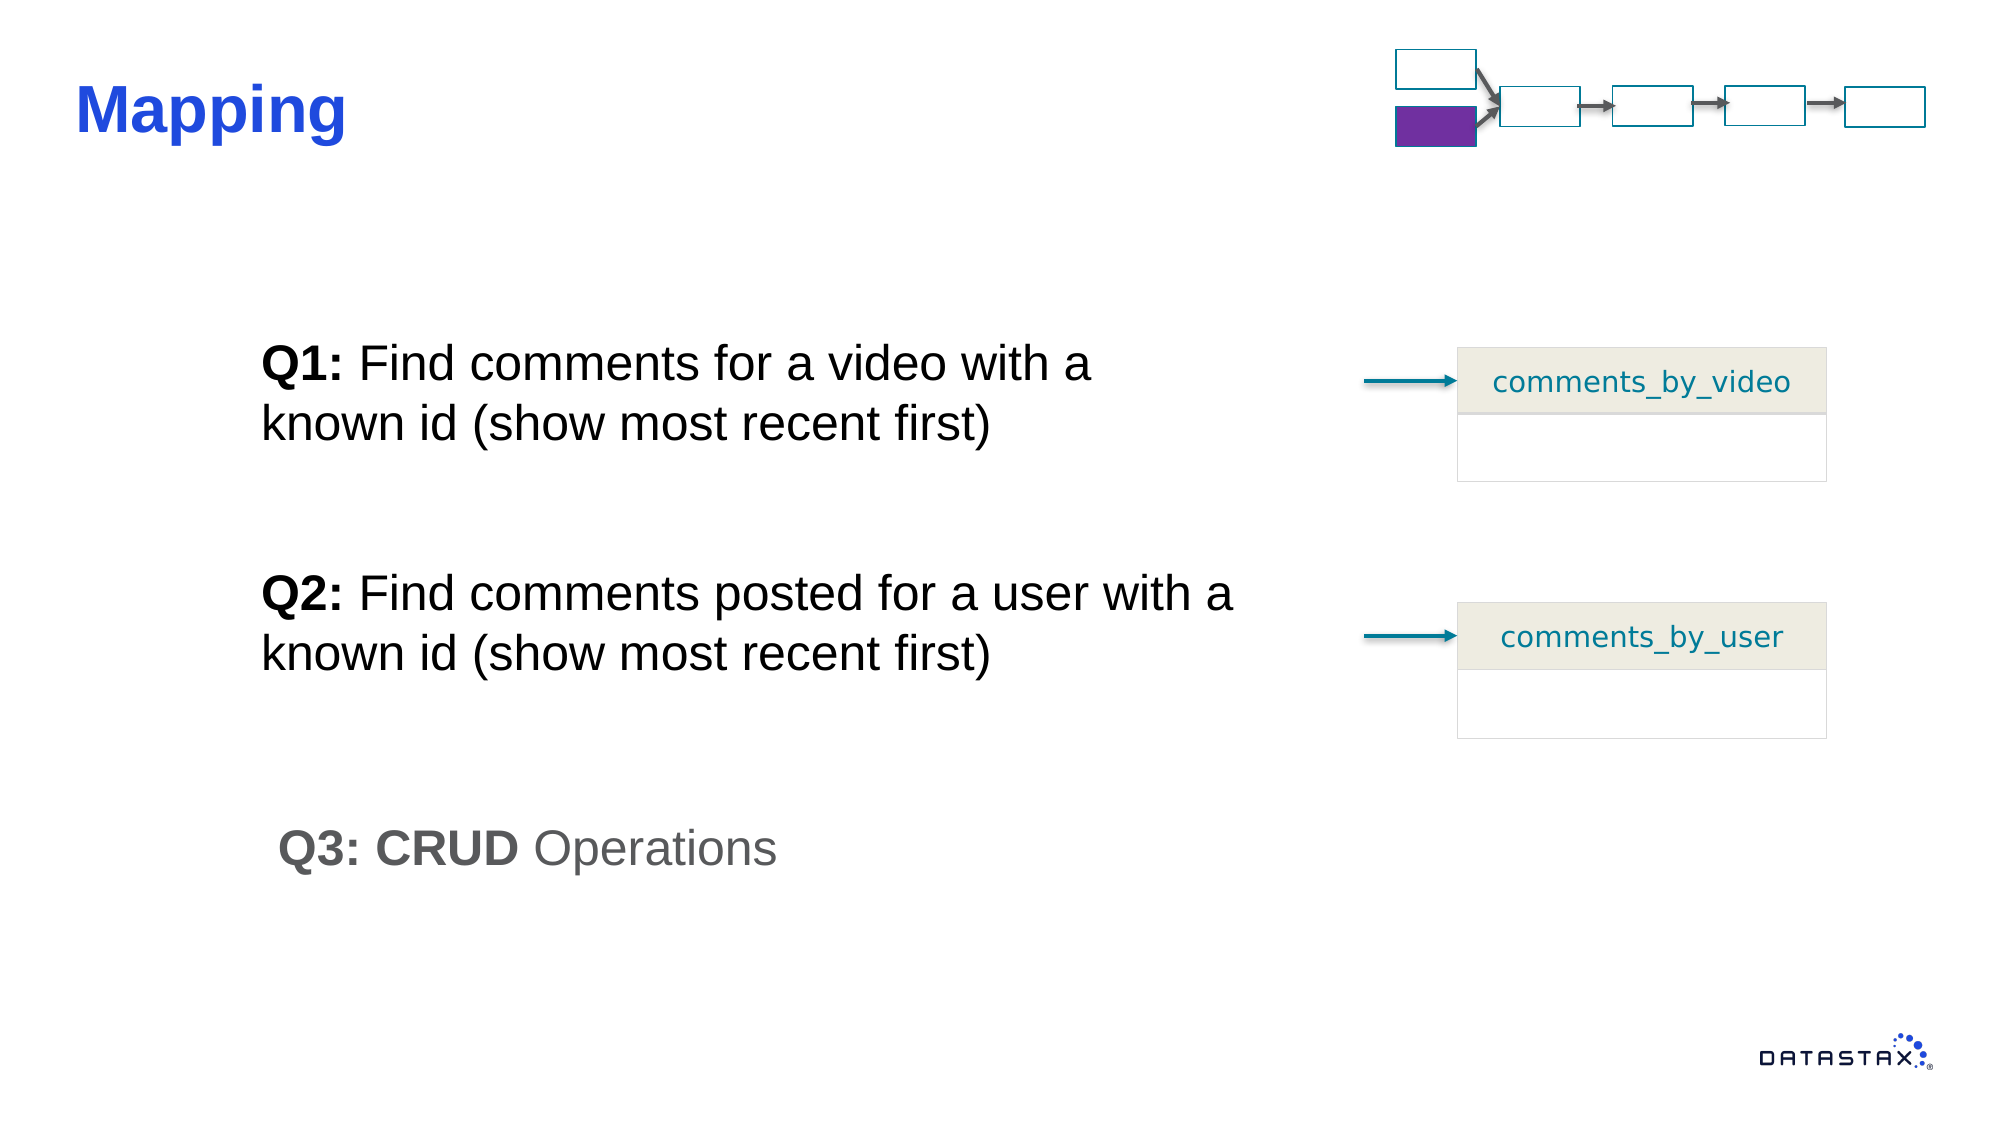

# Mapping

Q1: Find comments for a video with a known id (show most recent first)
comments_by_video

Q2: Find comments posted for a user with a known id (show most recent first)
comments_by_user

Q3: CRUD Operations